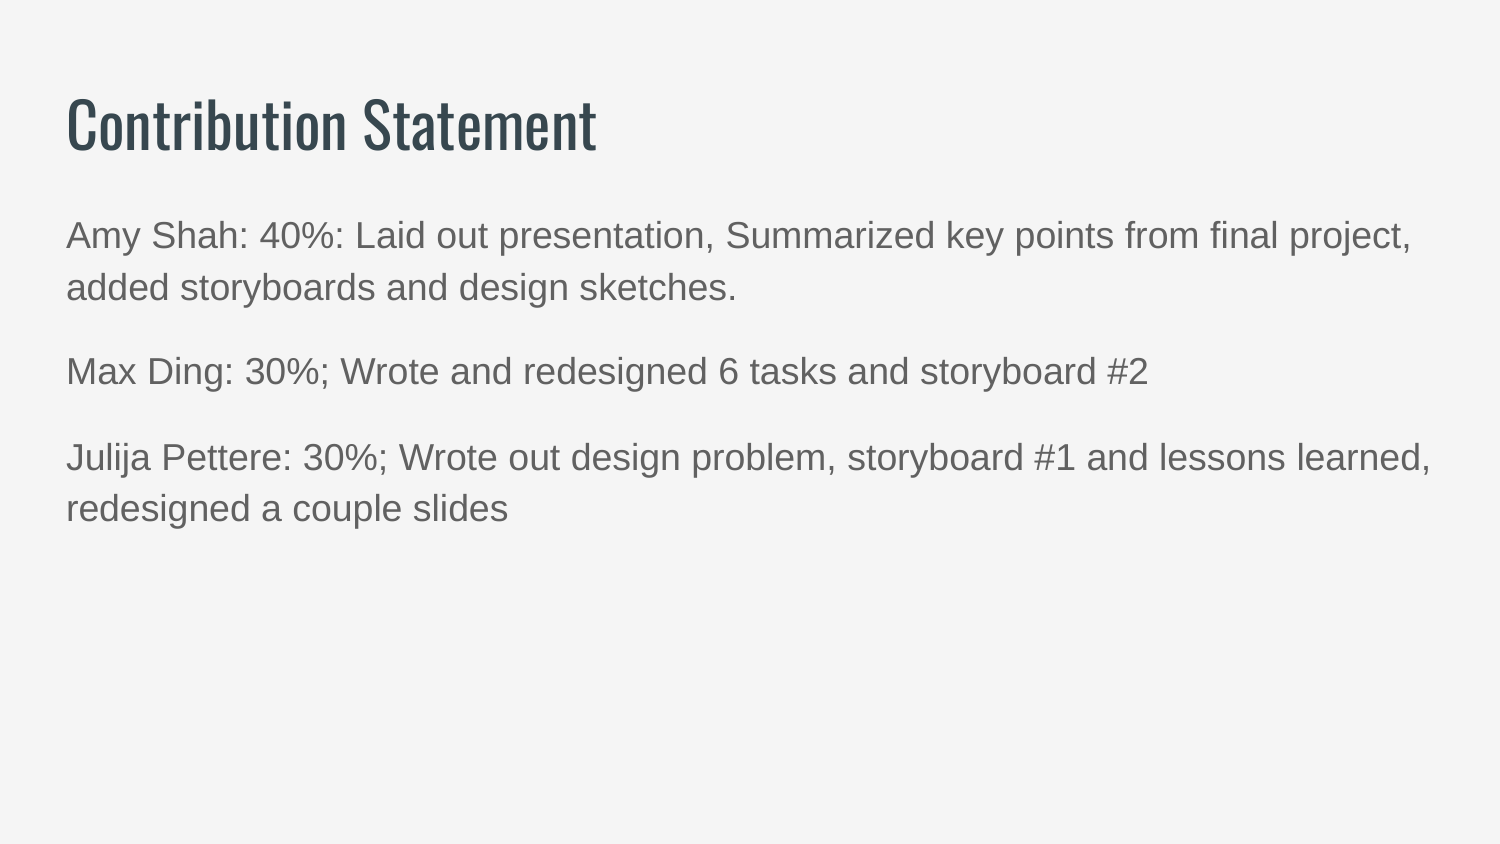

# Contribution Statement
Amy Shah: 40%: Laid out presentation, Summarized key points from final project, added storyboards and design sketches.
Max Ding: 30%; Wrote and redesigned 6 tasks and storyboard #2
Julija Pettere: 30%; Wrote out design problem, storyboard #1 and lessons learned, redesigned a couple slides